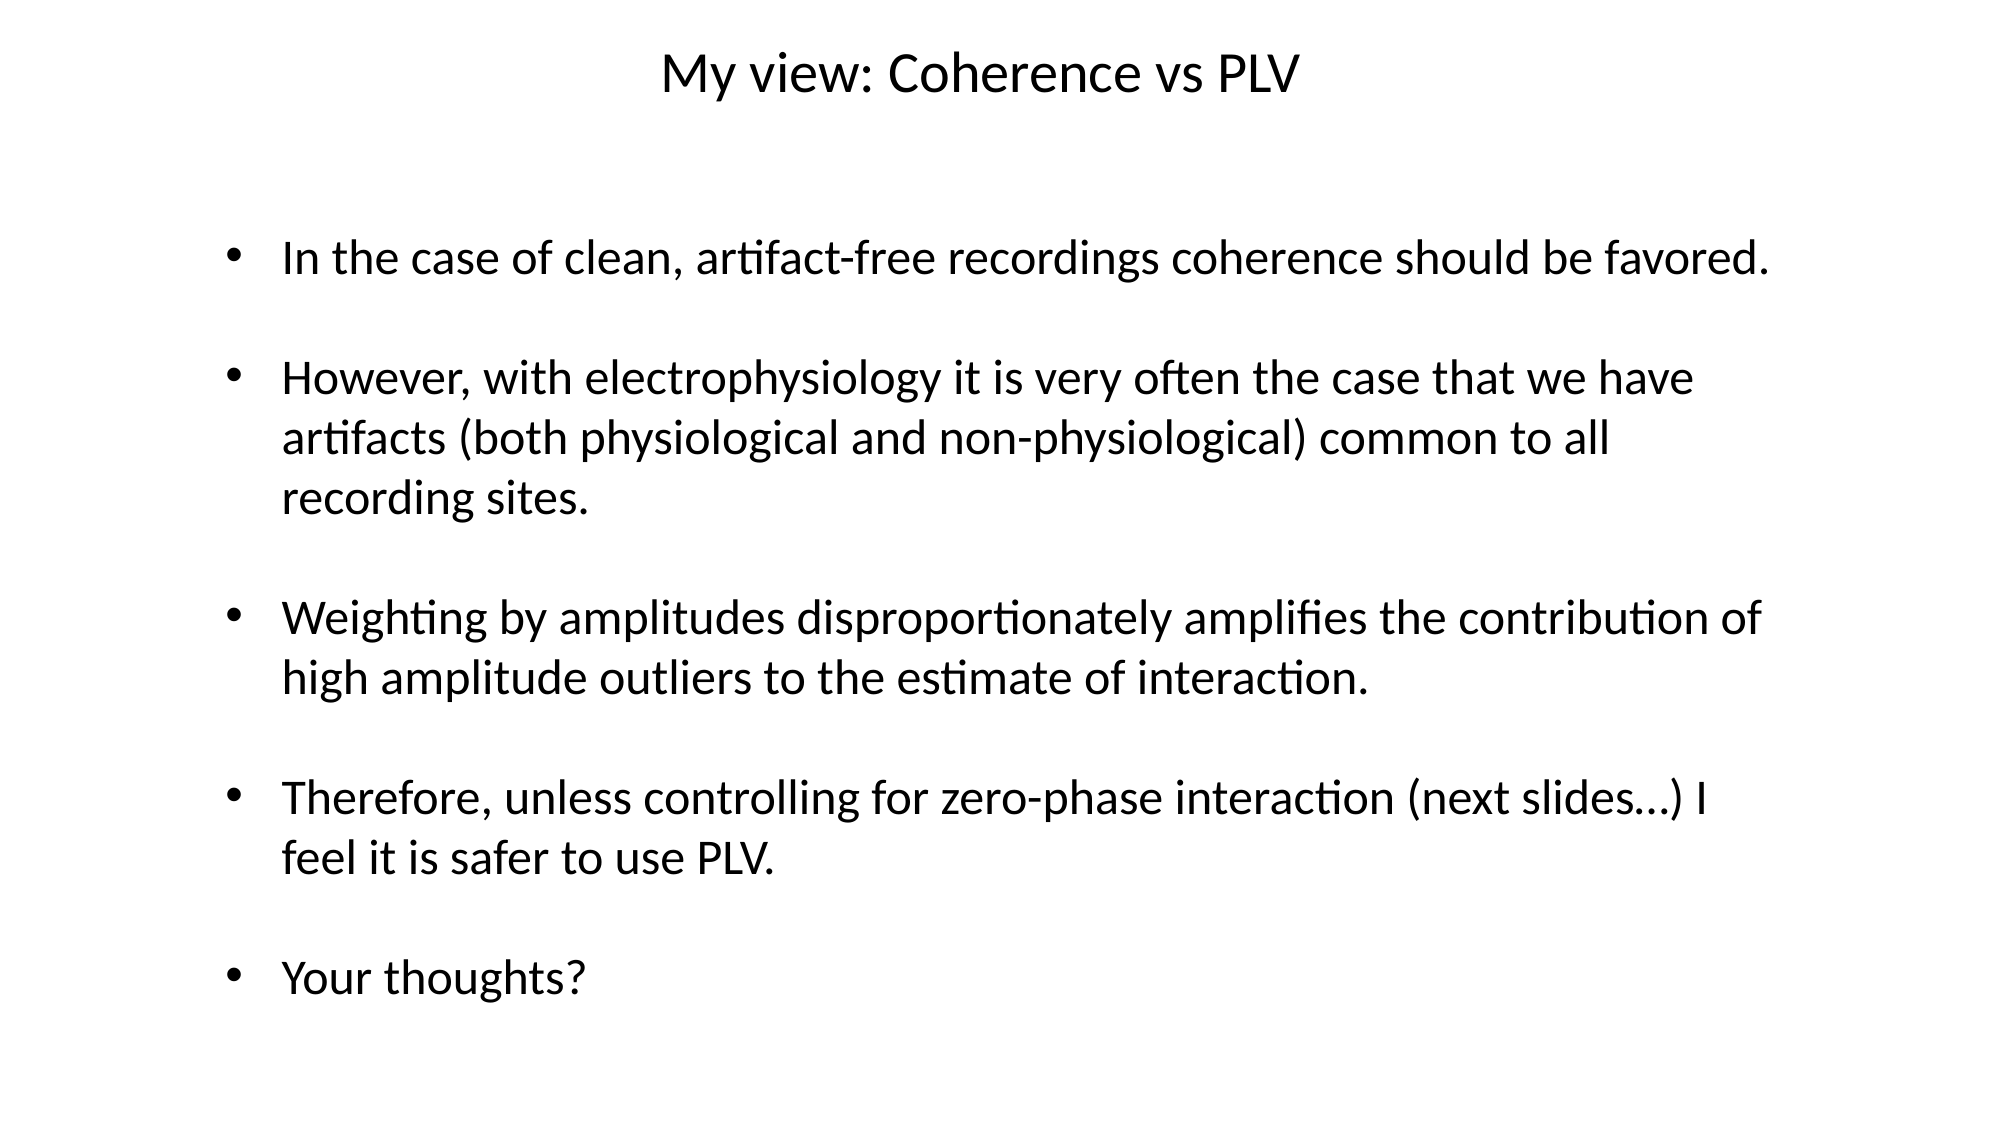

My view: Coherence vs PLV
In the case of clean, artifact-free recordings coherence should be favored.

However, with electrophysiology it is very often the case that we have artifacts (both physiological and non-physiological) common to all recording sites.

Weighting by amplitudes disproportionately amplifies the contribution of high amplitude outliers to the estimate of interaction.

Therefore, unless controlling for zero-phase interaction (next slides…) I feel it is safer to use PLV.

Your thoughts?